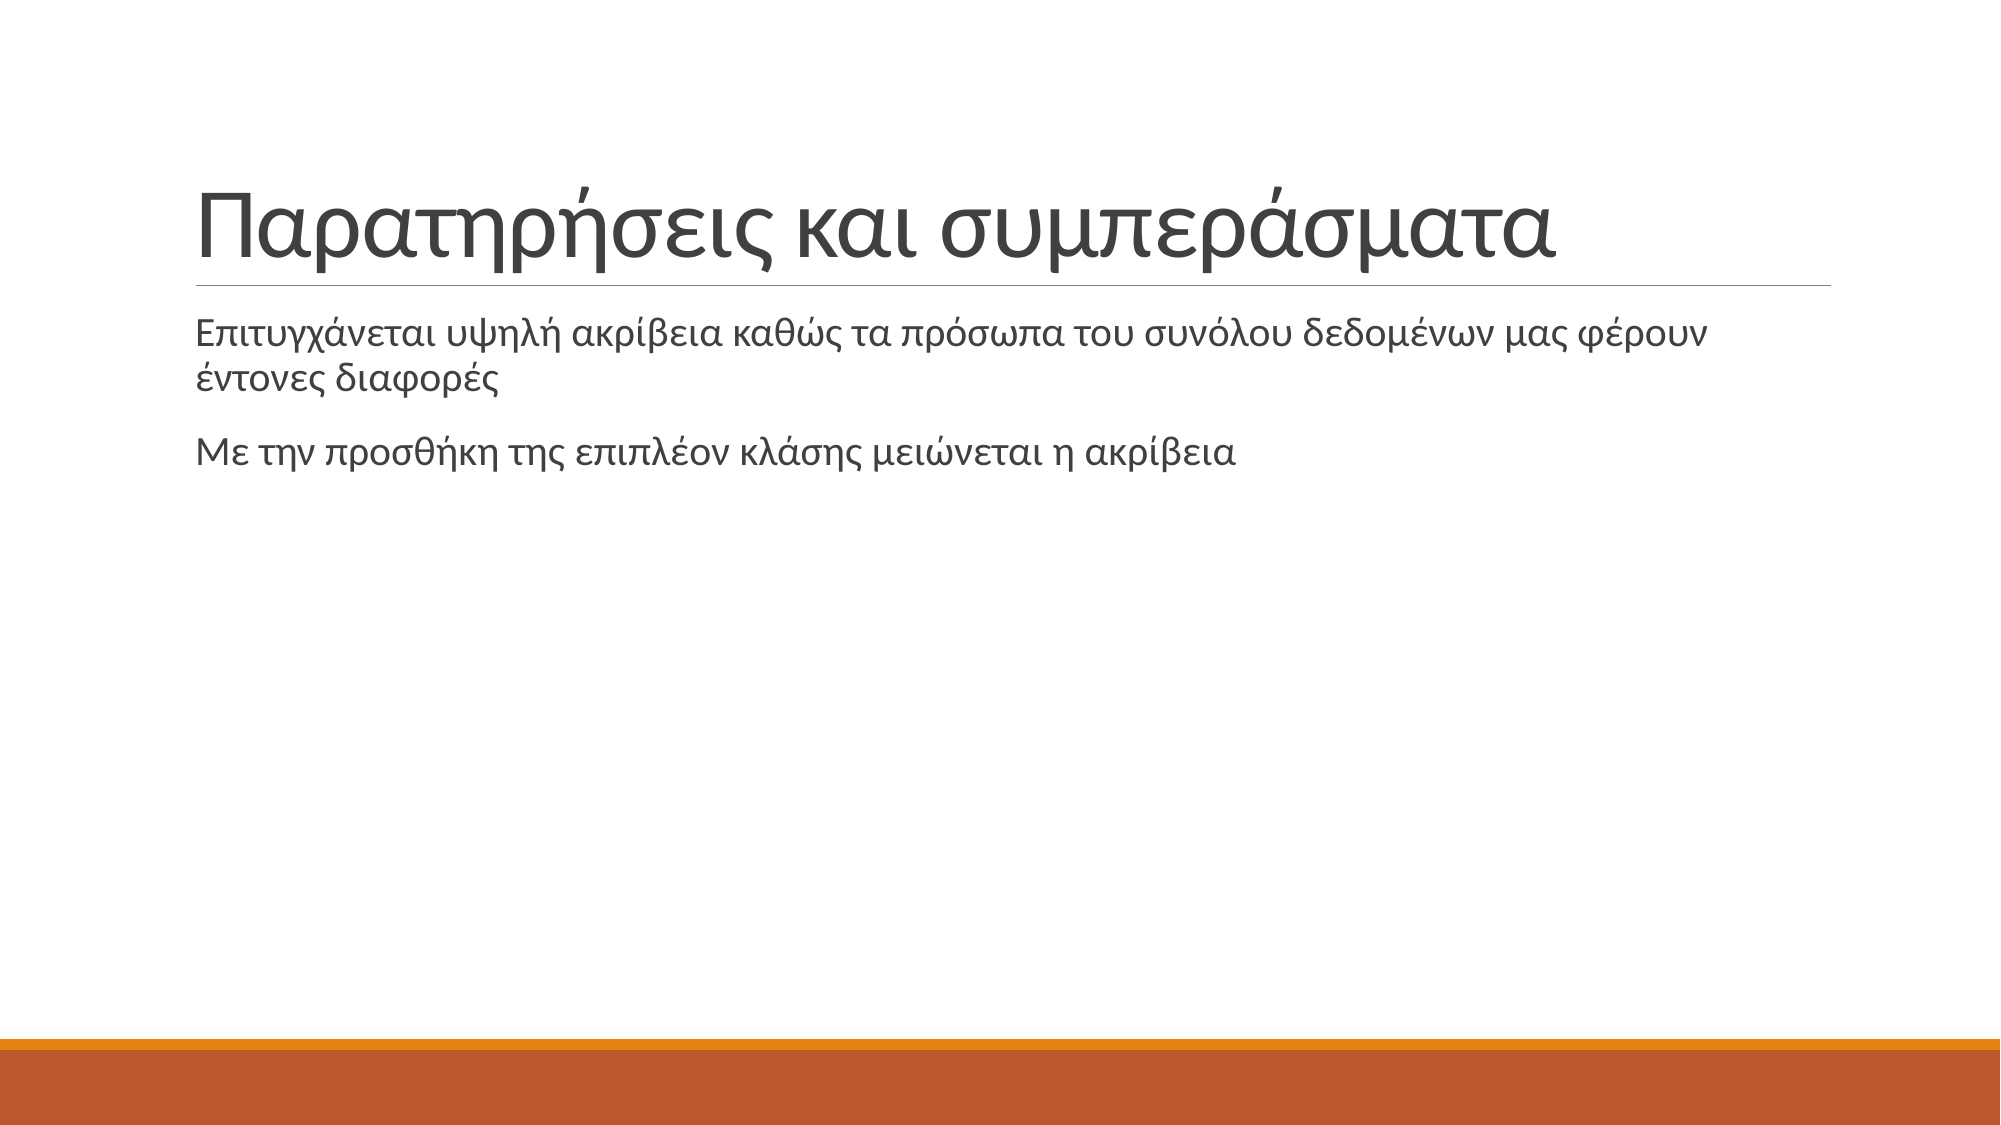

# Παρατηρήσεις και συμπεράσματα
Επιτυγχάνεται υψηλή ακρίβεια καθώς τα πρόσωπα του συνόλου δεδομένων μας φέρουν έντονες διαφορές
Με την προσθήκη της επιπλέον κλάσης μειώνεται η ακρίβεια